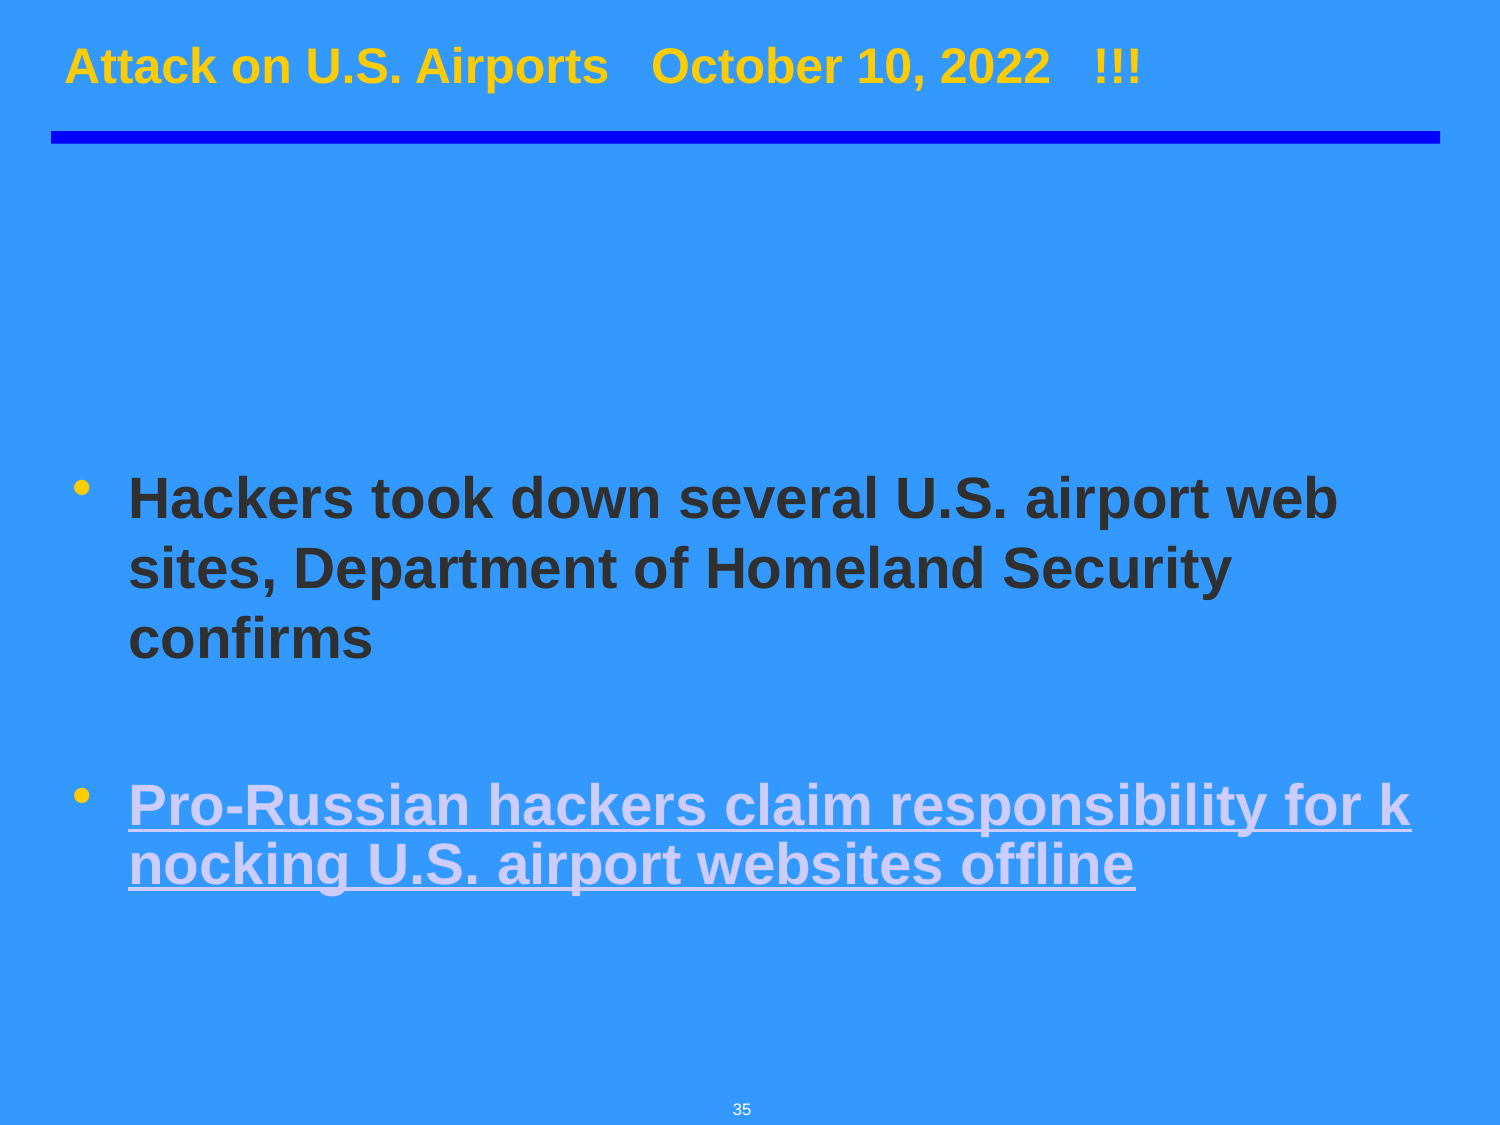

# Attack on U.S. Airports   October 10, 2022   !!!

Hackers took down several U.S. airport web sites, Department of Homeland Security confirms

Pro-Russian hackers claim responsibility for knocking U.S. airport websites offline

35